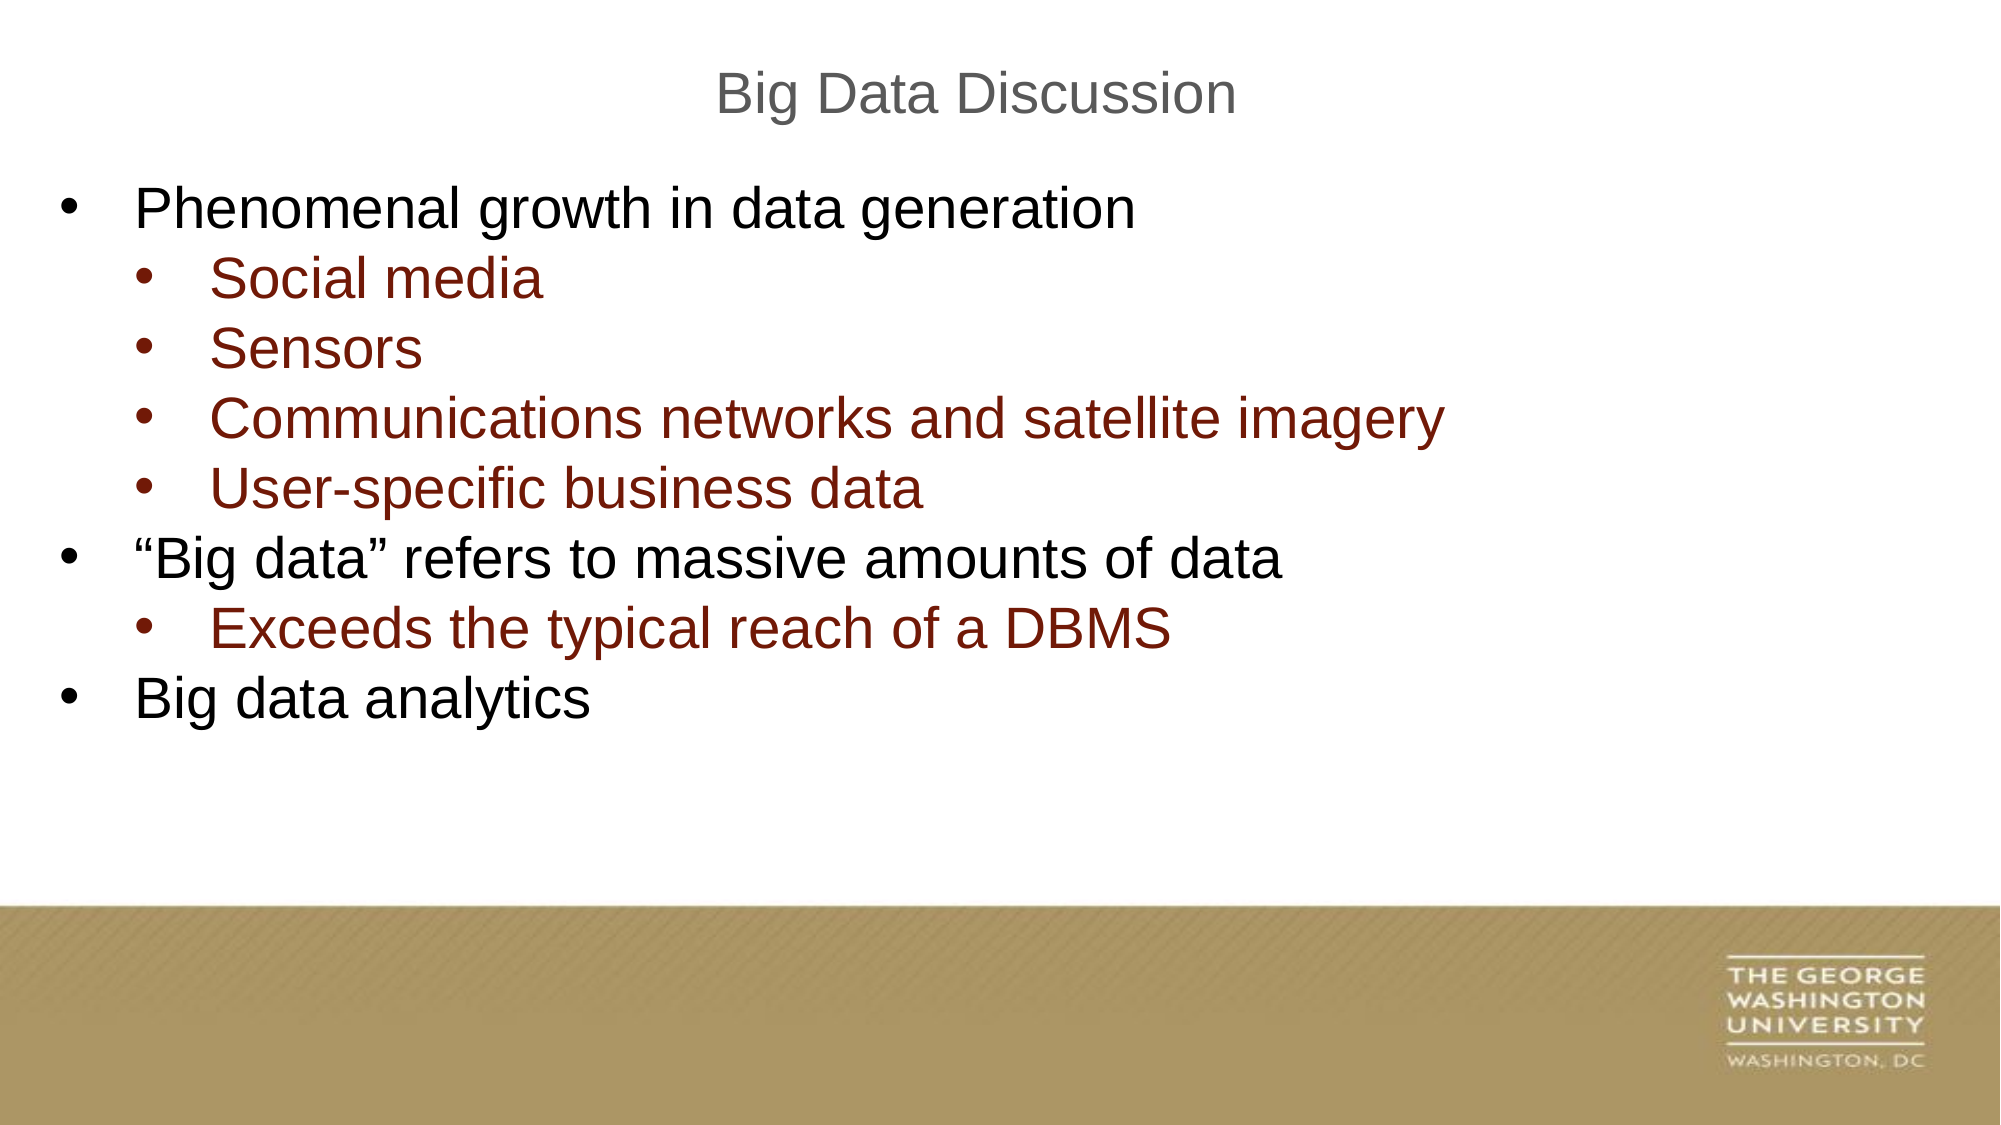

Big Data Discussion

Phenomenal growth in data generation
Social media
Sensors
Communications networks and satellite imagery
User-specific business data
“Big data” refers to massive amounts of data
Exceeds the typical reach of a DBMS
Big data analytics